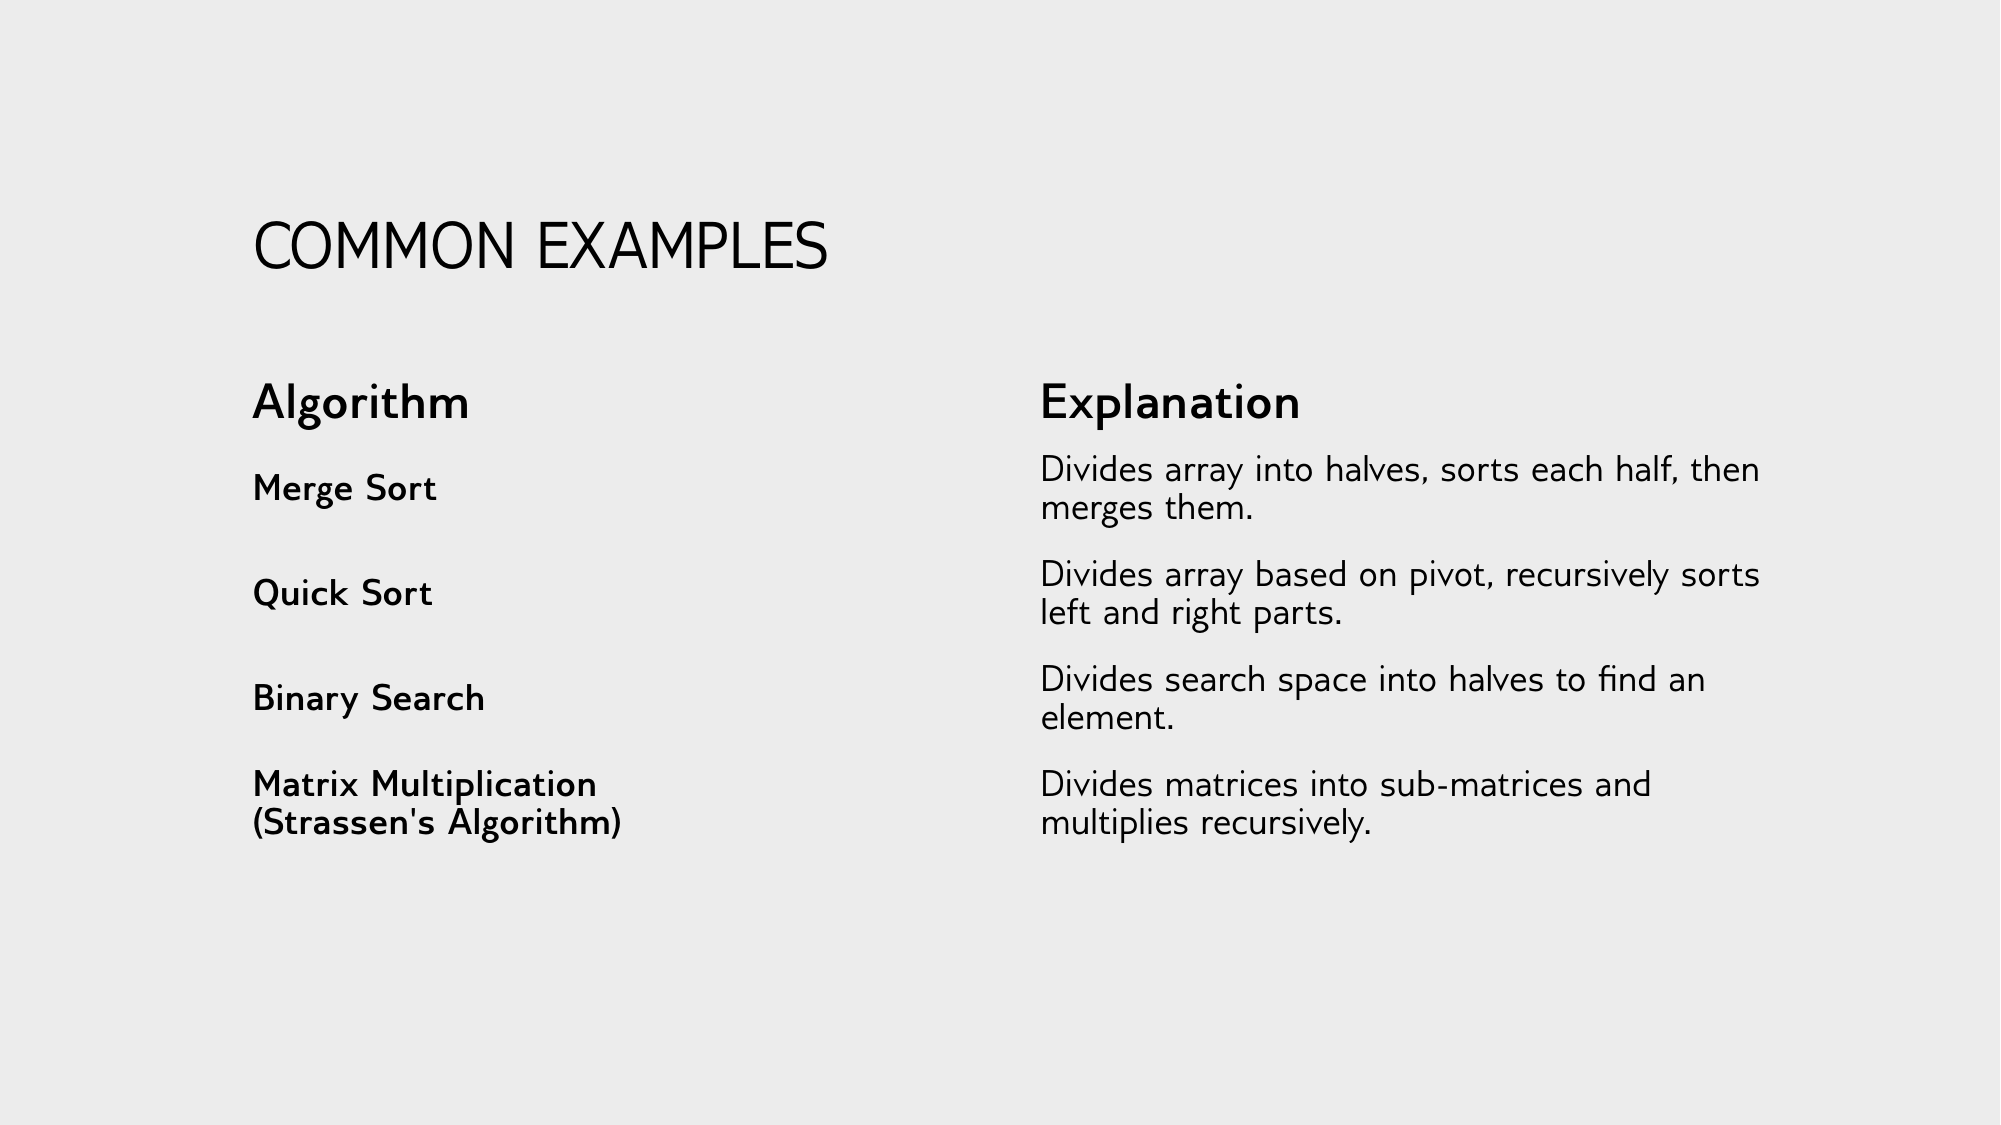

# Common Examples
| Algorithm | Explanation |
| --- | --- |
| Merge Sort | Divides array into halves, sorts each half, then merges them. |
| Quick Sort | Divides array based on pivot, recursively sorts left and right parts. |
| Binary Search | Divides search space into halves to find an element. |
| Matrix Multiplication (Strassen's Algorithm) | Divides matrices into sub-matrices and multiplies recursively. |